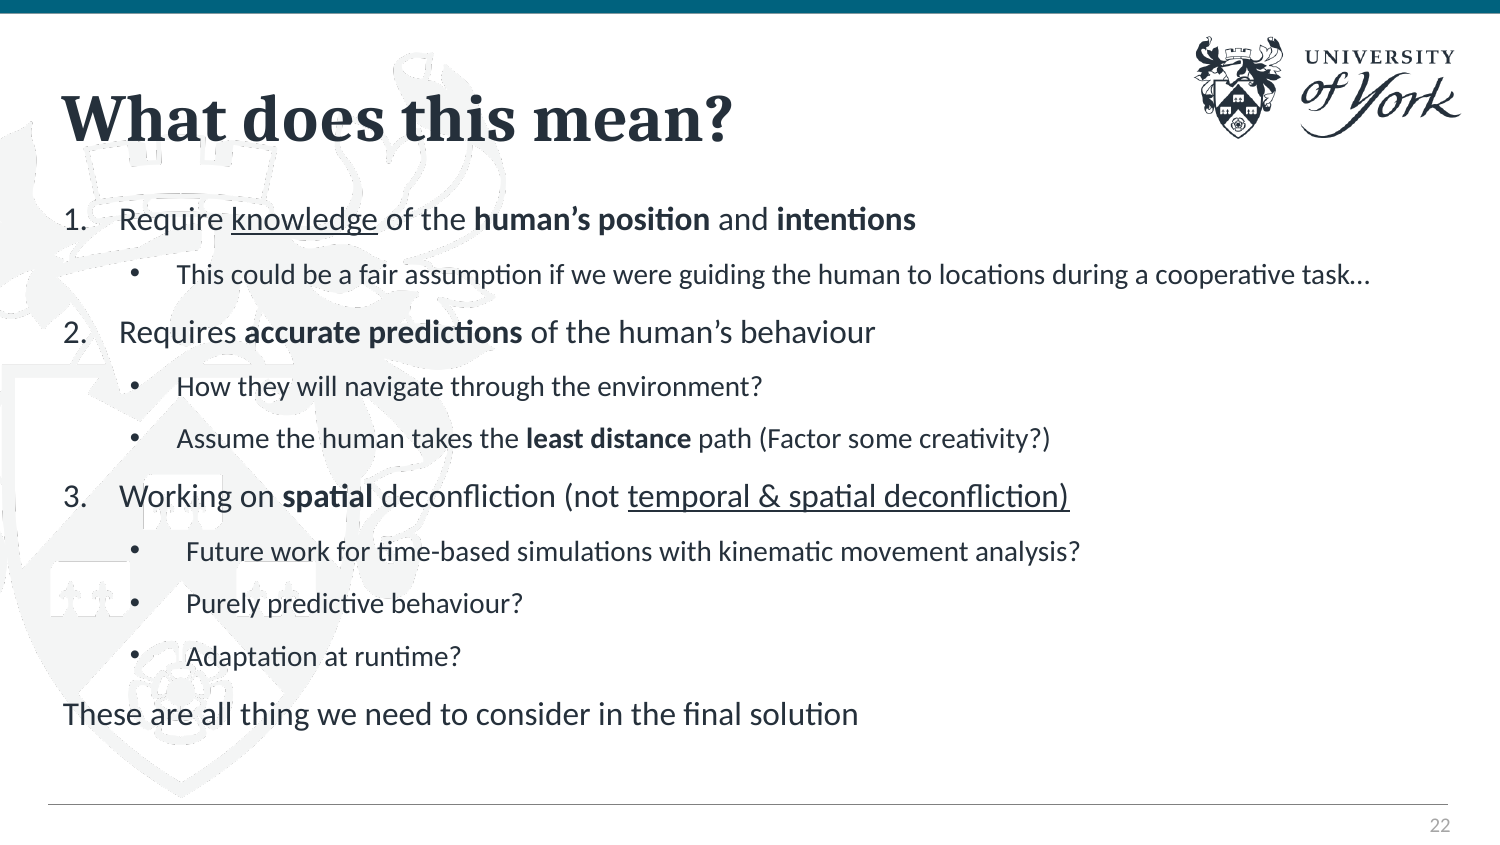

# What does this mean?
Require knowledge of the human’s position and intentions
This could be a fair assumption if we were guiding the human to locations during a cooperative task…
Requires accurate predictions of the human’s behaviour
How they will navigate through the environment?
Assume the human takes the least distance path (Factor some creativity?)
Working on spatial deconfliction (not temporal & spatial deconfliction)
Future work for time-based simulations with kinematic movement analysis?
Purely predictive behaviour?
Adaptation at runtime?
These are all thing we need to consider in the final solution